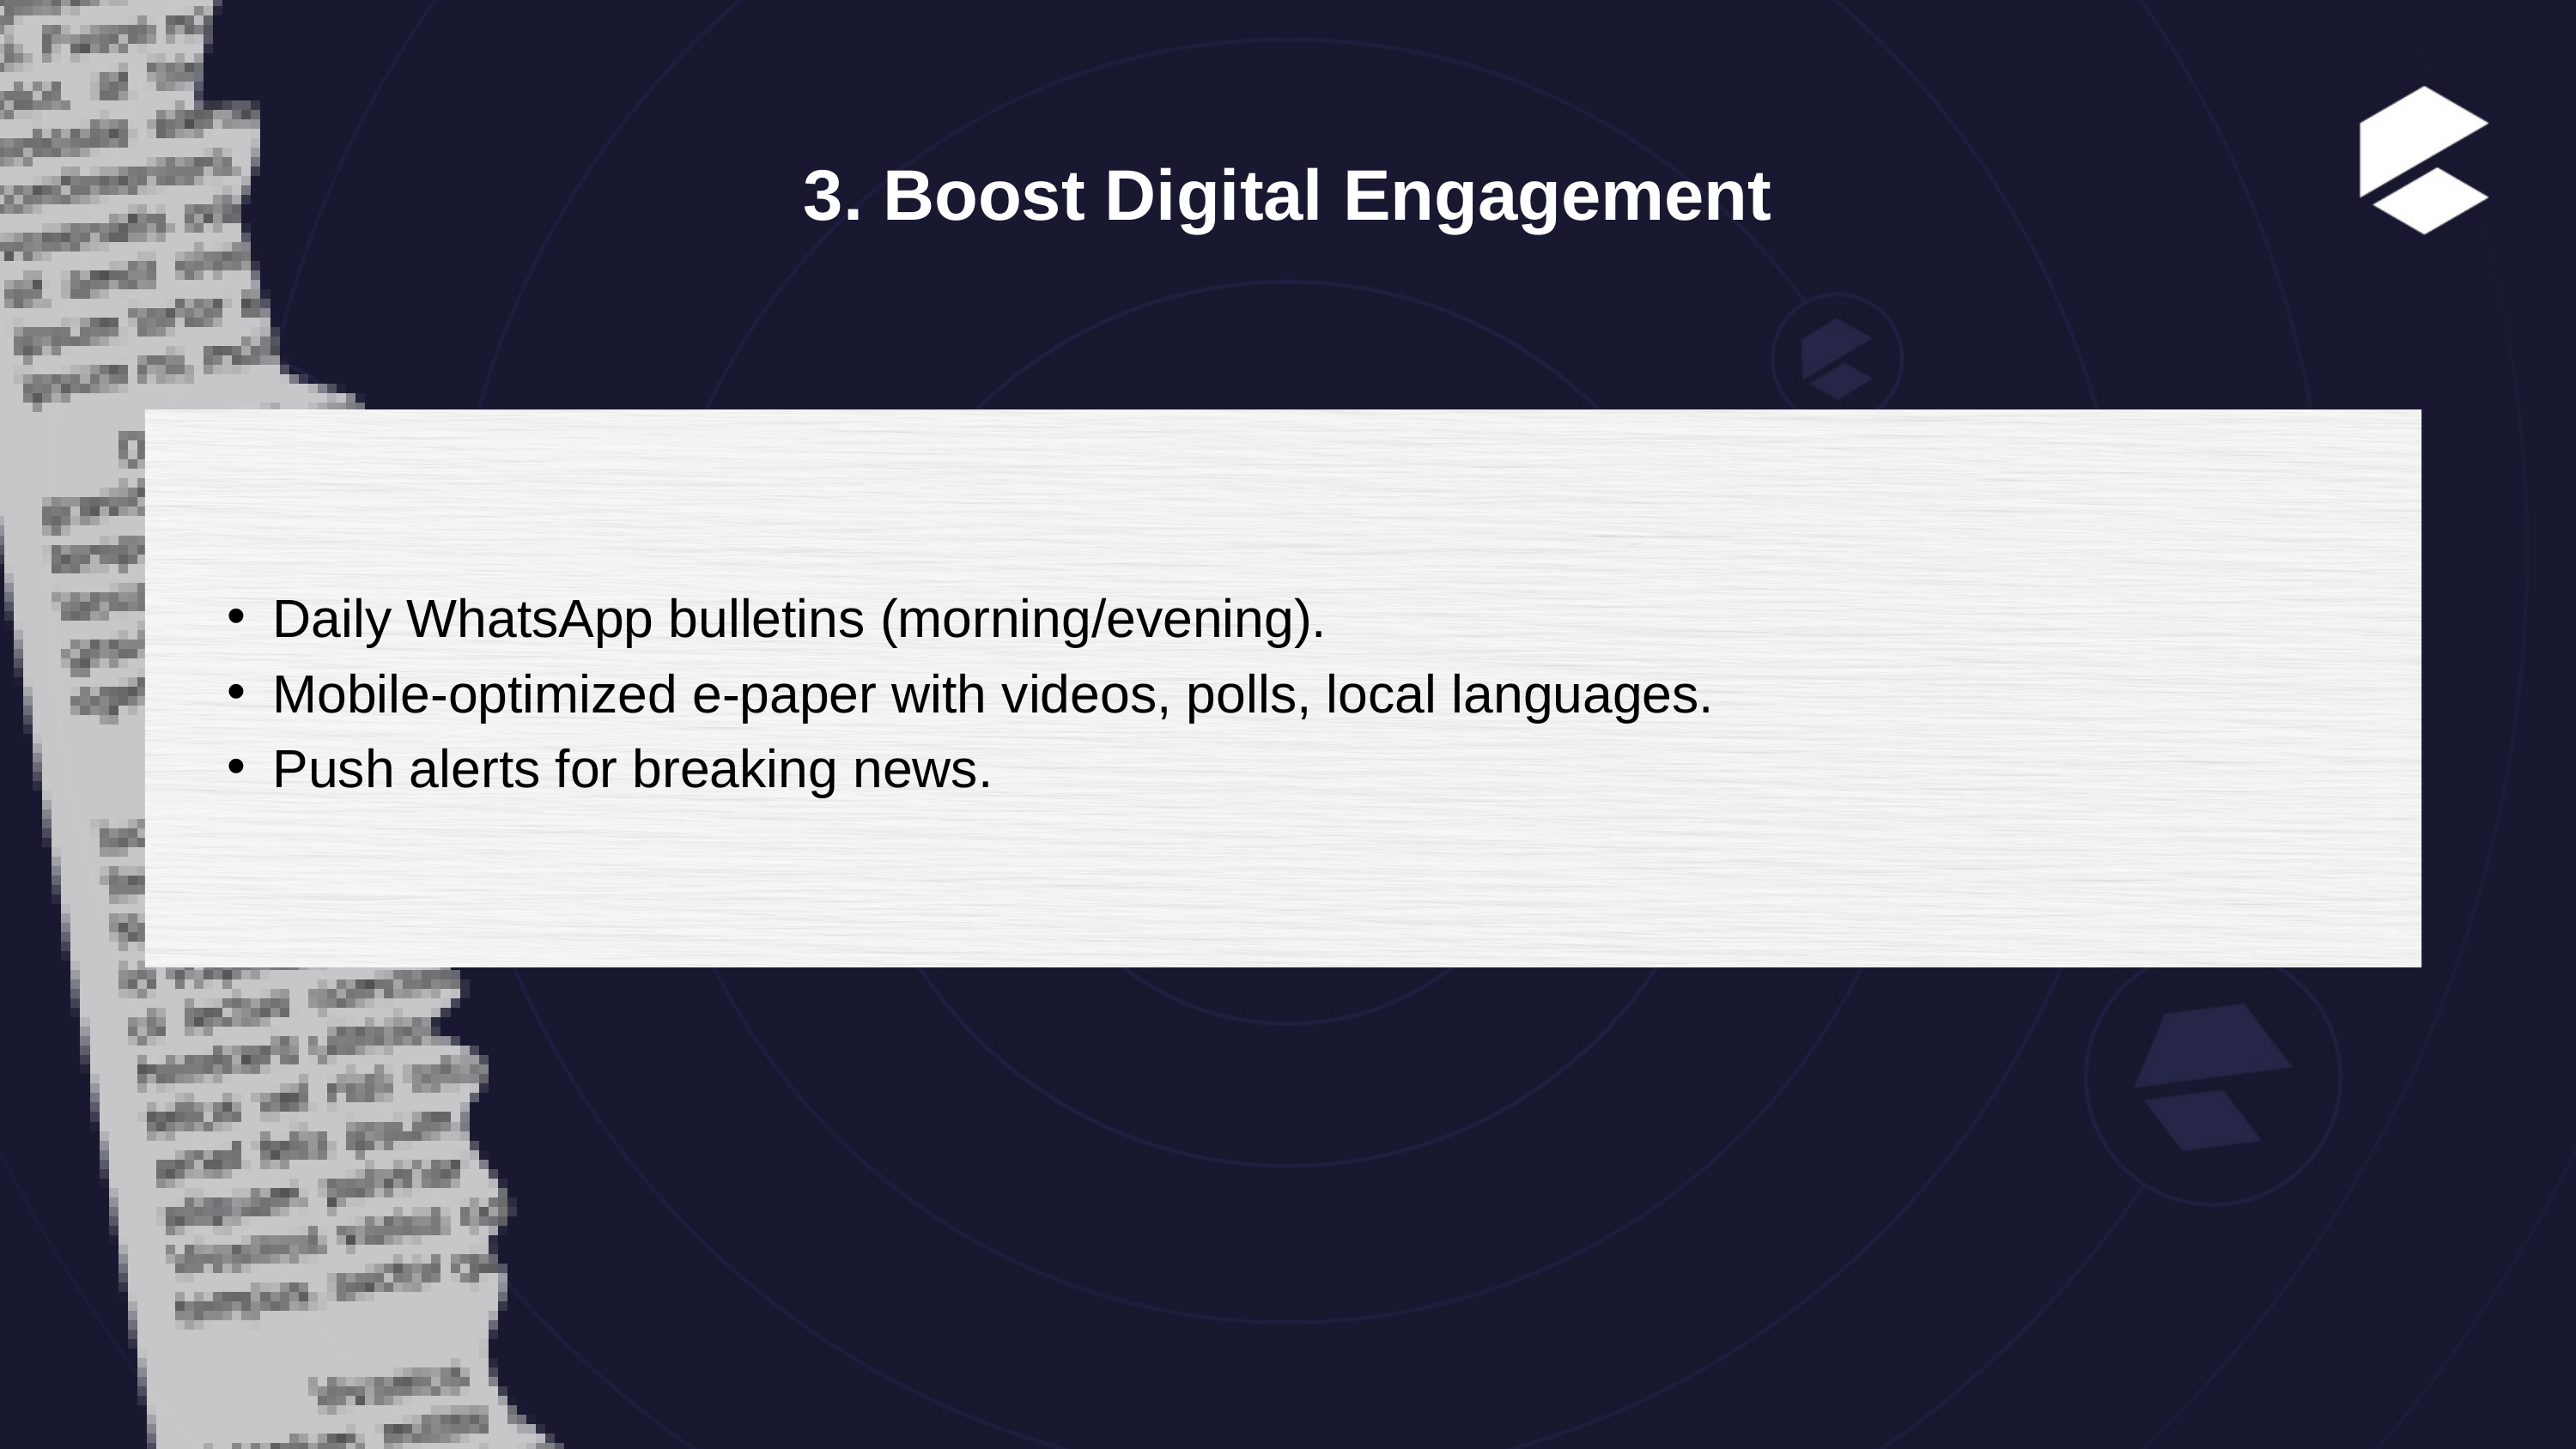

3. Boost Digital Engagement
Daily WhatsApp bulletins (morning/evening).
Mobile-optimized e-paper with videos, polls, local languages.
Push alerts for breaking news.